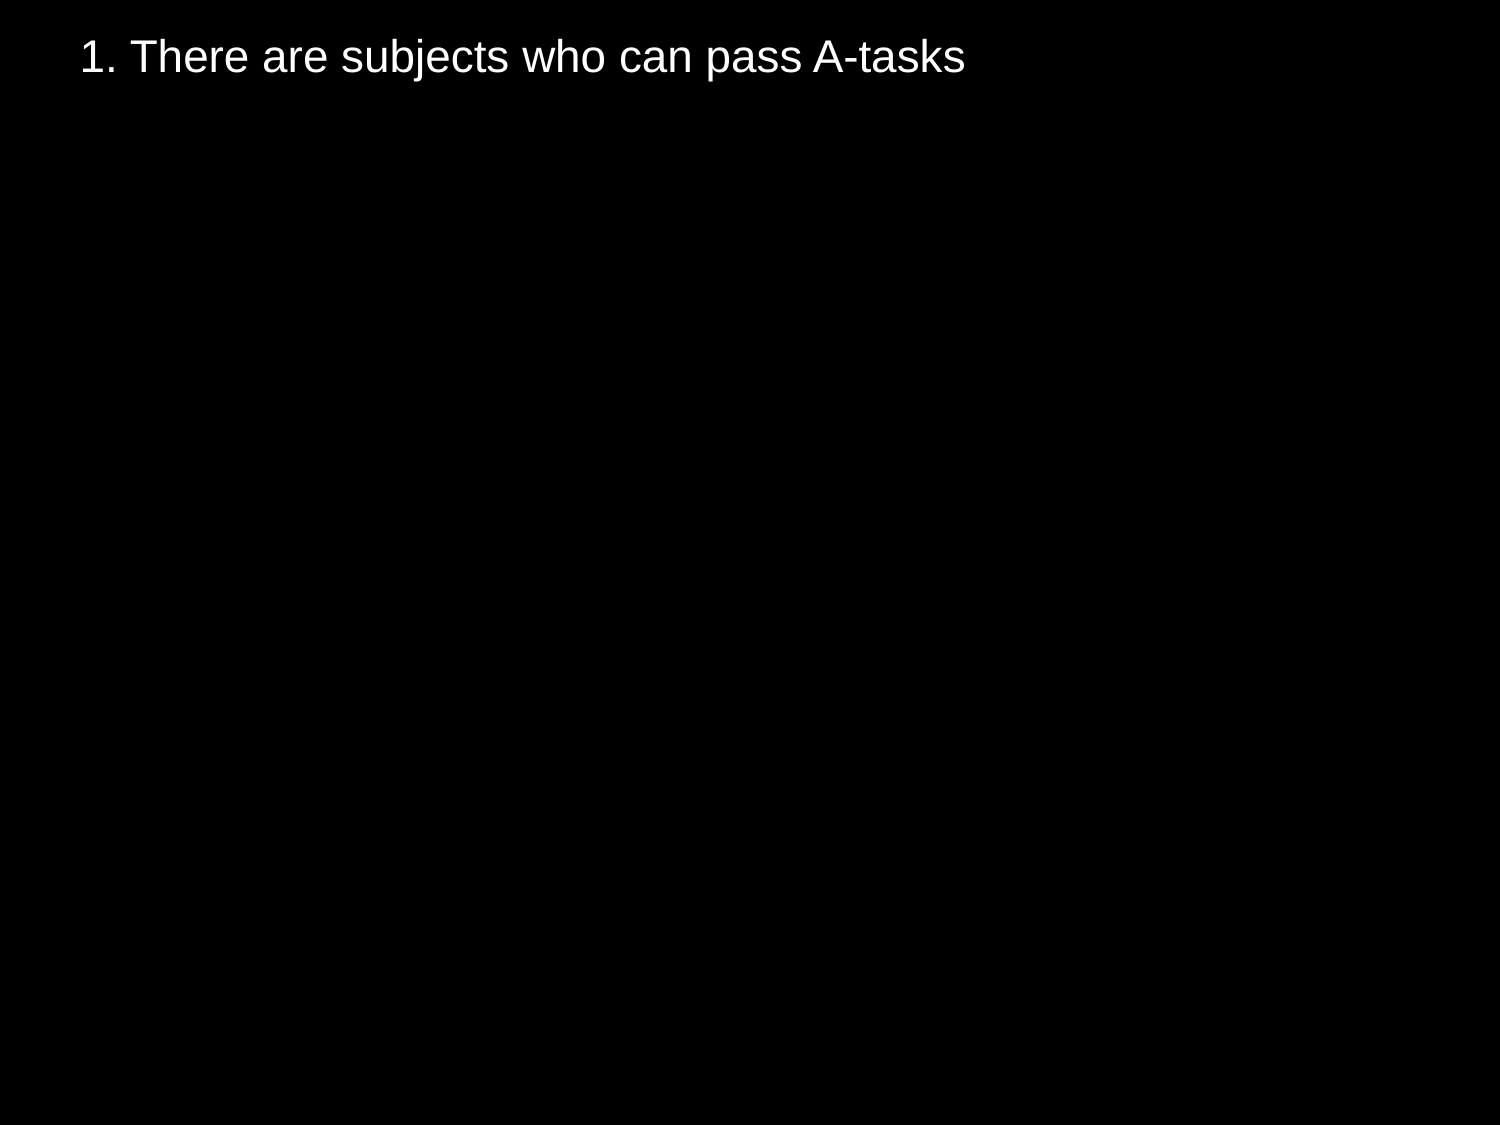

1. There are subjects who can pass A-tasks